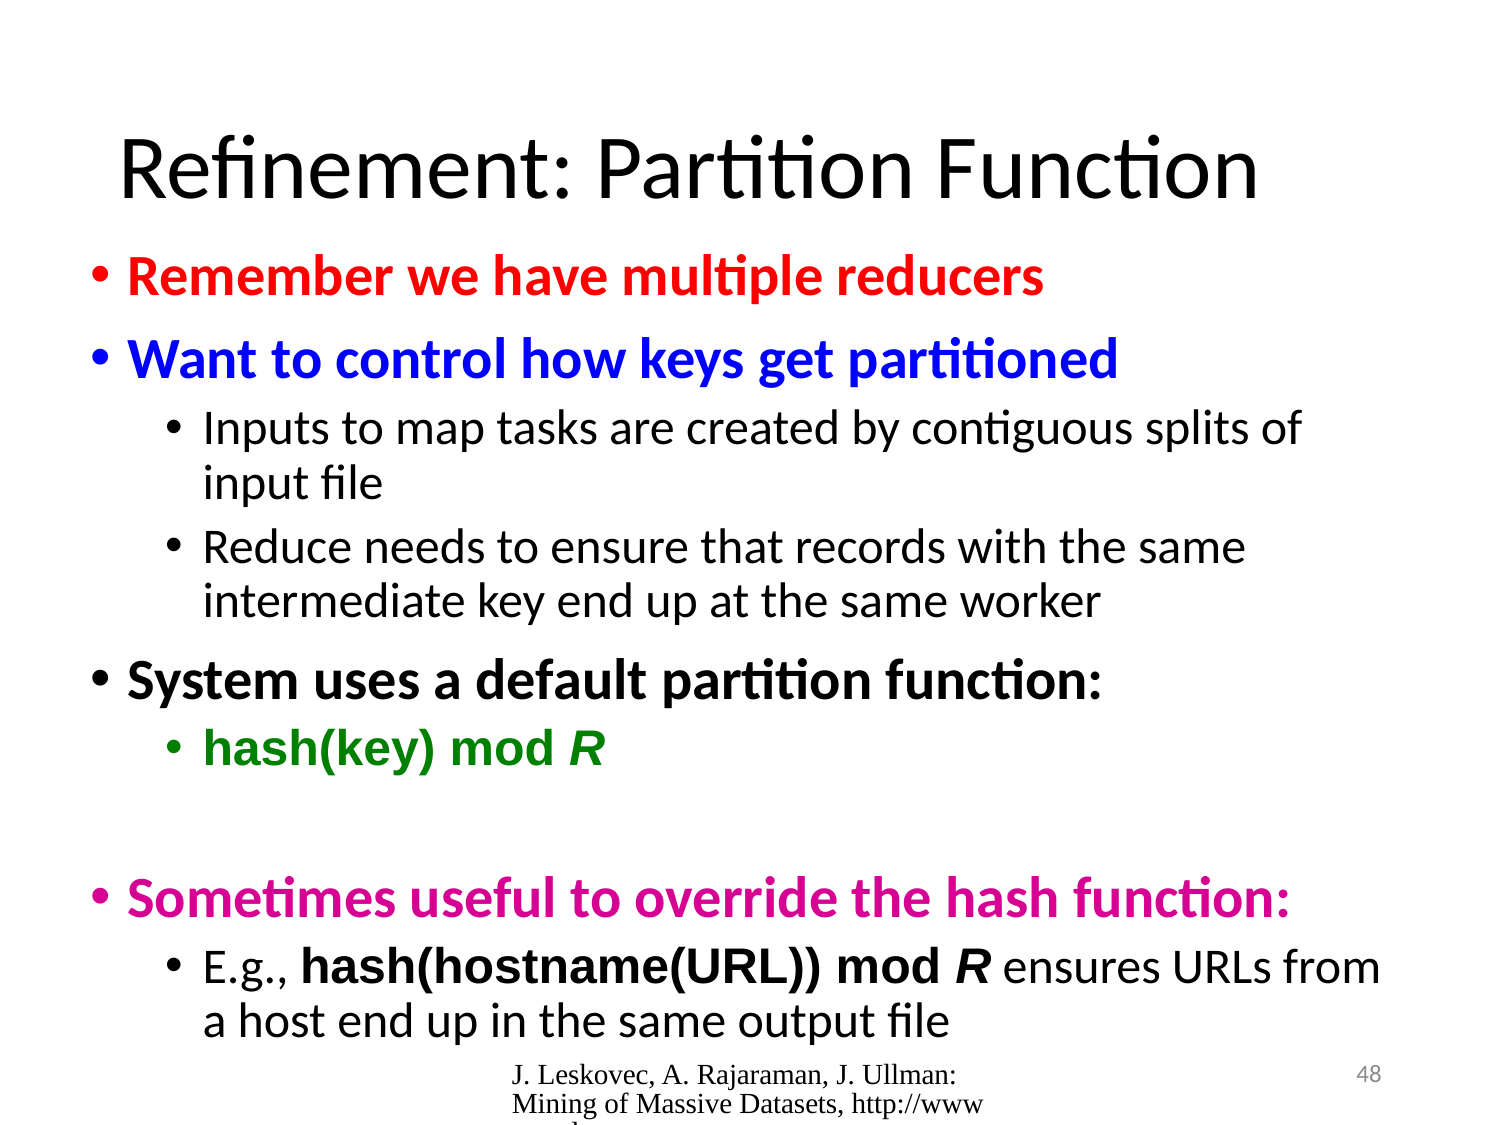

# Refinement: Partition Function
Remember we have multiple reducers
Want to control how keys get partitioned
Inputs to map tasks are created by contiguous splits of input file
Reduce needs to ensure that records with the same intermediate key end up at the same worker
System uses a default partition function:
hash(key) mod R

Sometimes useful to override the hash function:
E.g., hash(hostname(URL)) mod R ensures URLs from a host end up in the same output file
J. Leskovec, A. Rajaraman, J. Ullman: Mining of Massive Datasets, http://www.mmds.org
48